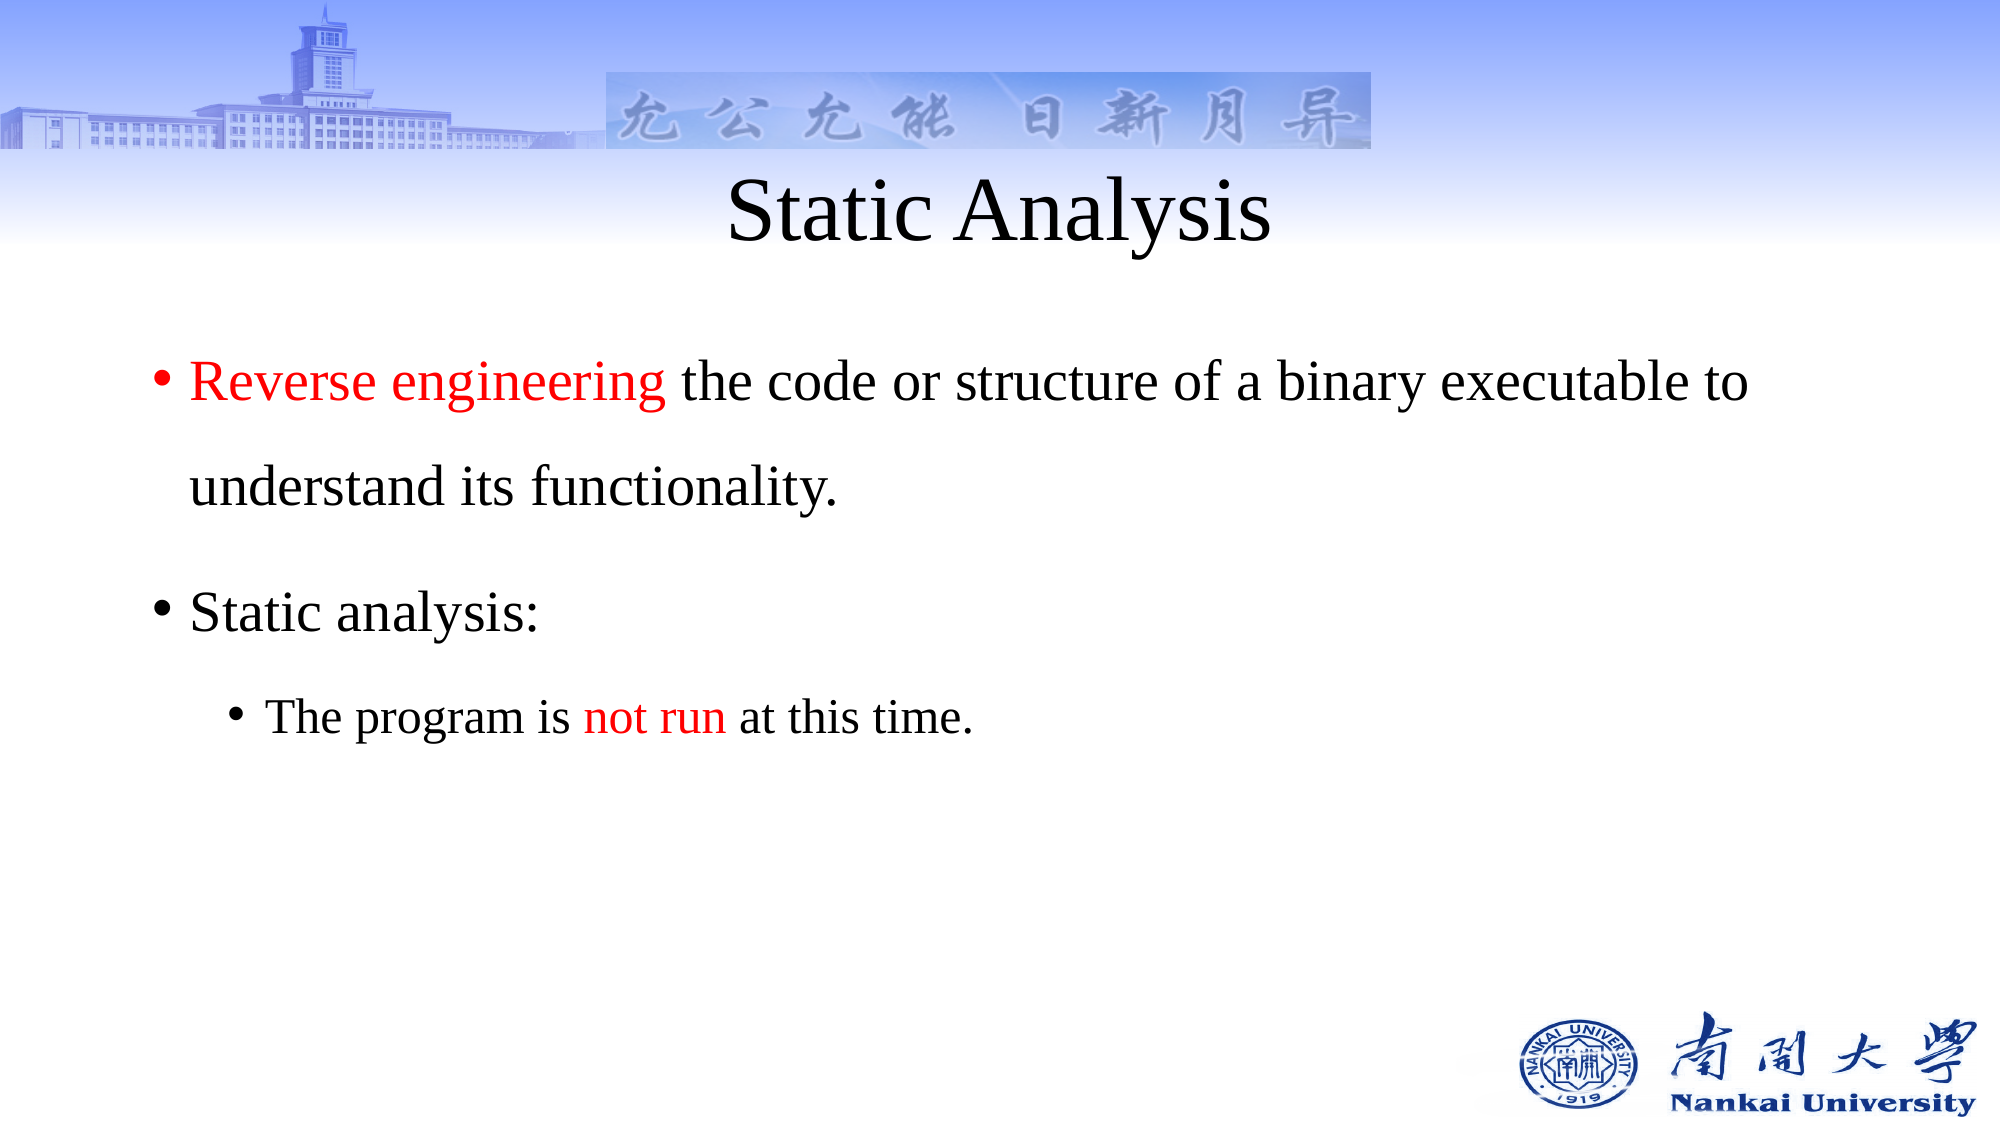

# Static Analysis
Reverse engineering the code or structure of a binary executable to understand its functionality.
Static analysis:
The program is not run at this time.